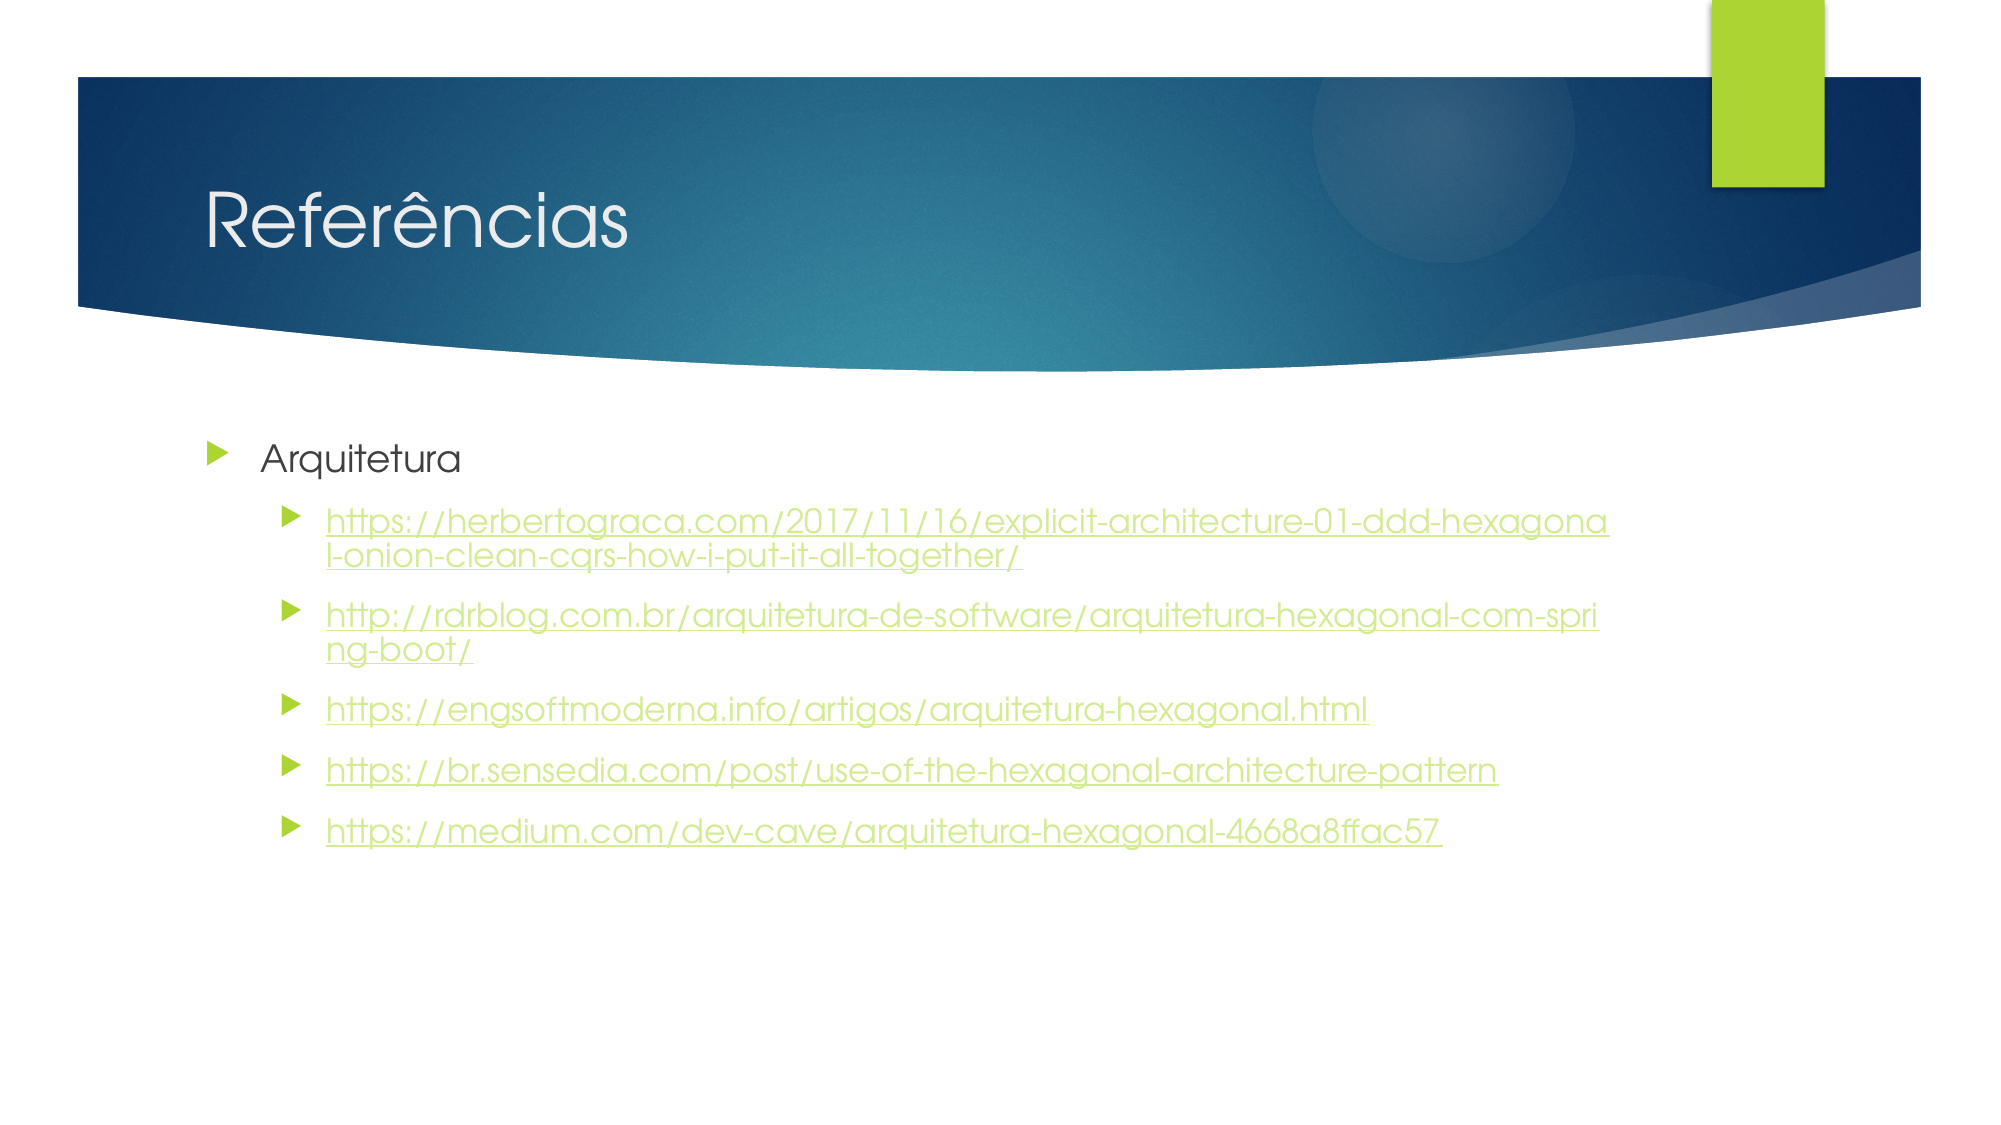

# Referências
Arquitetura
https://herbertograca.com/2017/11/16/explicit-architecture-01-ddd-hexagonal-onion-clean-cqrs-how-i-put-it-all-together/
http://rdrblog.com.br/arquitetura-de-software/arquitetura-hexagonal-com-spring-boot/
https://engsoftmoderna.info/artigos/arquitetura-hexagonal.html
https://br.sensedia.com/post/use-of-the-hexagonal-architecture-pattern
https://medium.com/dev-cave/arquitetura-hexagonal-4668a8ffac57